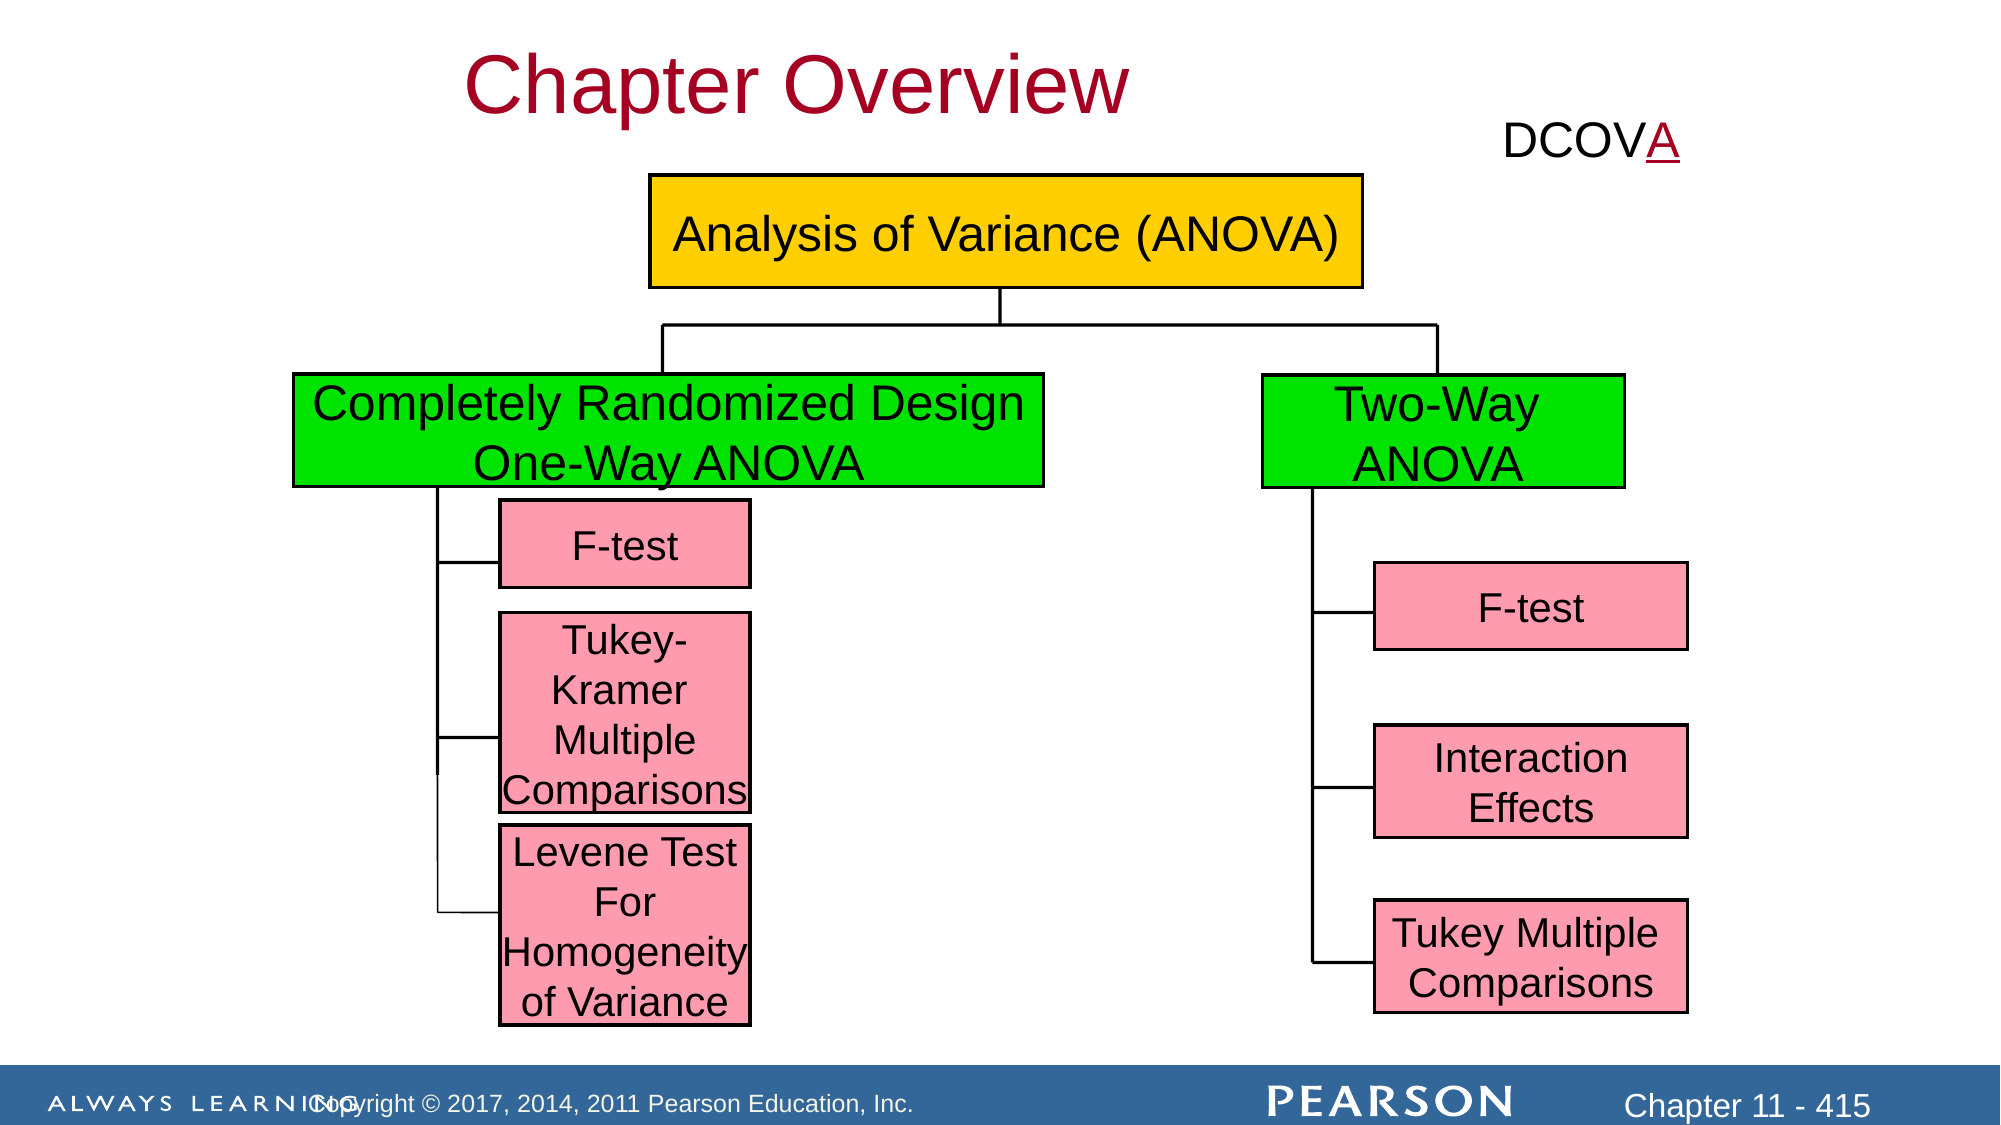

Chapter Overview
DCOVA
Analysis of Variance (ANOVA)

Completely Randomized Design
One-Way ANOVA
Two-Way
ANOVA

F-test

F-test
Tukey-
Kramer
Multiple
Comparisons

Interaction
Effects

Levene Test
For
Homogeneity
of Variance
Tukey Multiple
Comparisons